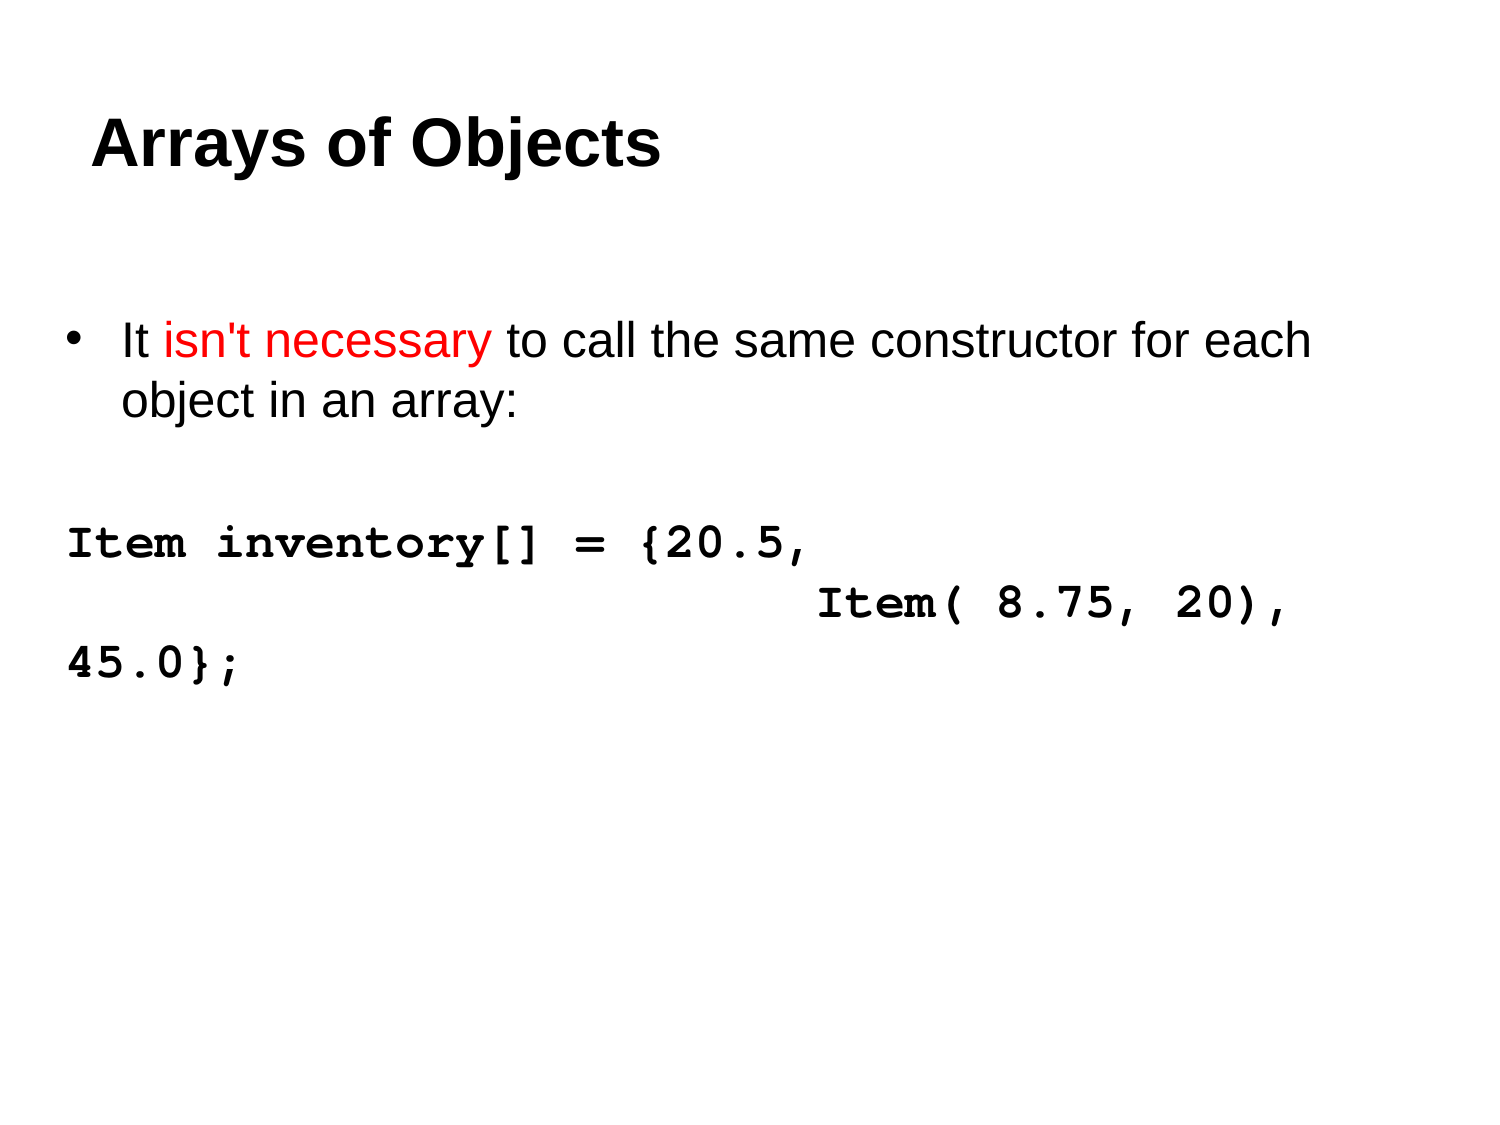

# Arrays of Objects
It isn't necessary to call the same constructor for each object in an array:

Item inventory[] = {20.5,			  					Item( 8.75, 20), 45.0};